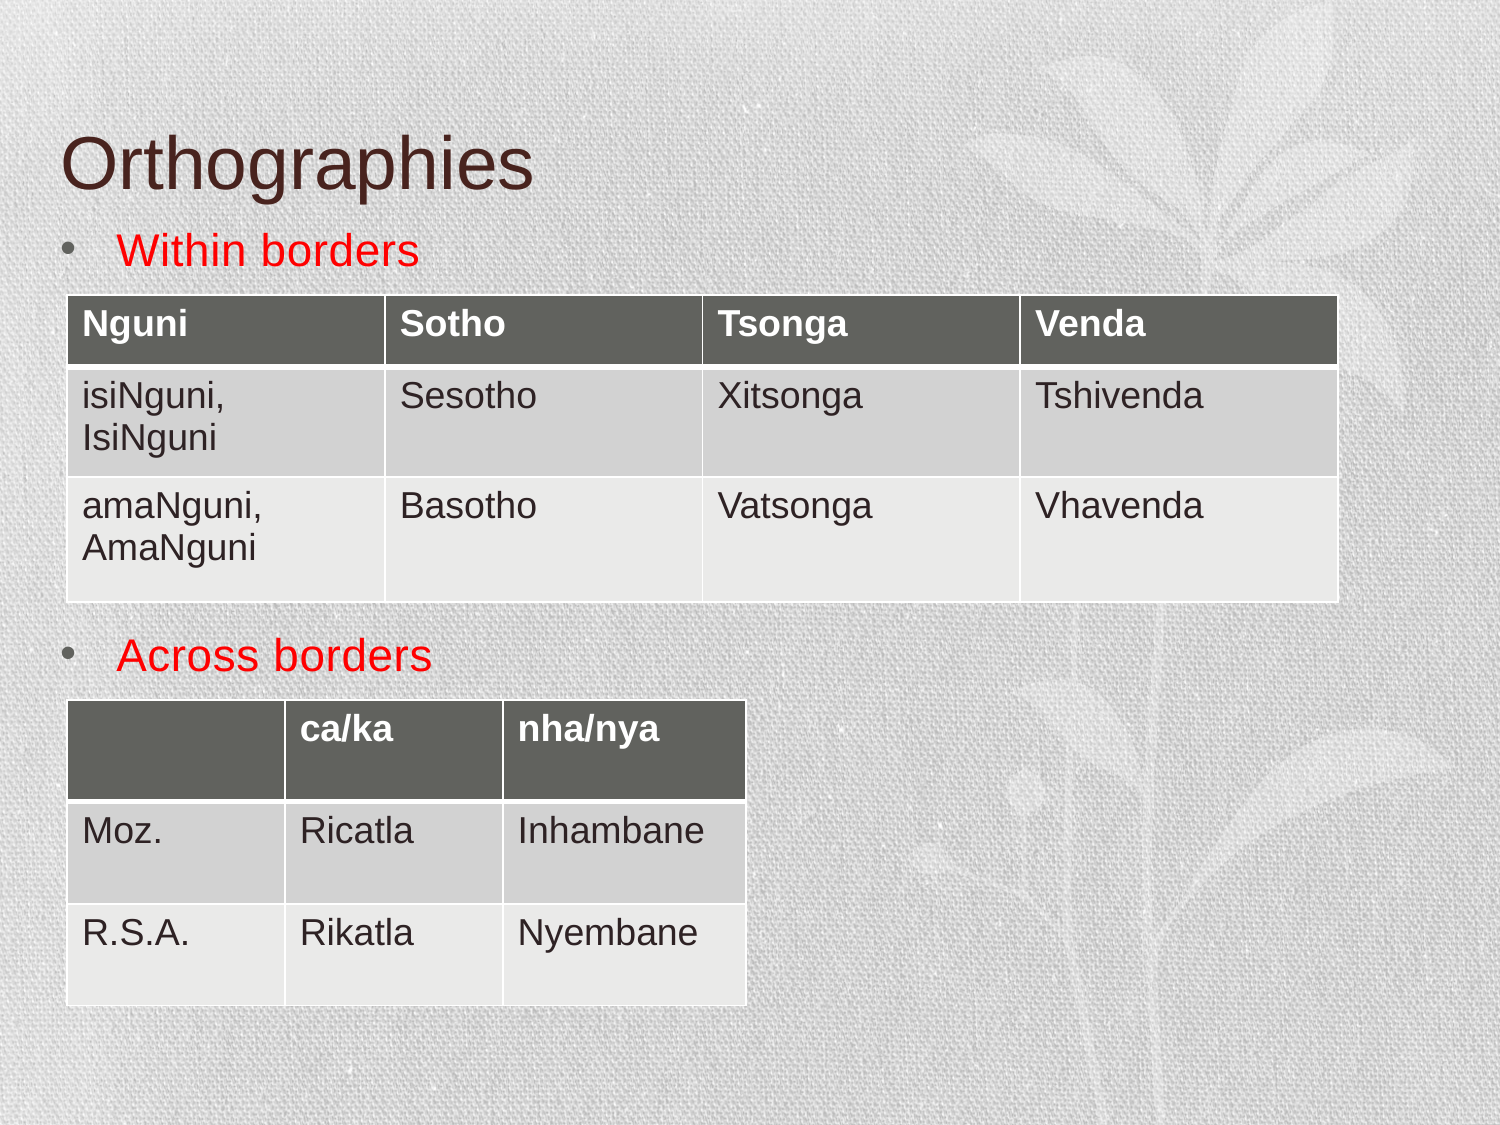

# Orthographies
Within borders

Across borders
| Nguni | Sotho | Tsonga | Venda |
| --- | --- | --- | --- |
| isiNguni, IsiNguni | Sesotho | Xitsonga | Tshivenda |
| amaNguni, AmaNguni | Basotho | Vatsonga | Vhavenda |
|  | ca/ka | nha/nya |
| --- | --- | --- |
| Moz. | Ricatla | Inhambane |
| R.S.A. | Rikatla | Nyembane |